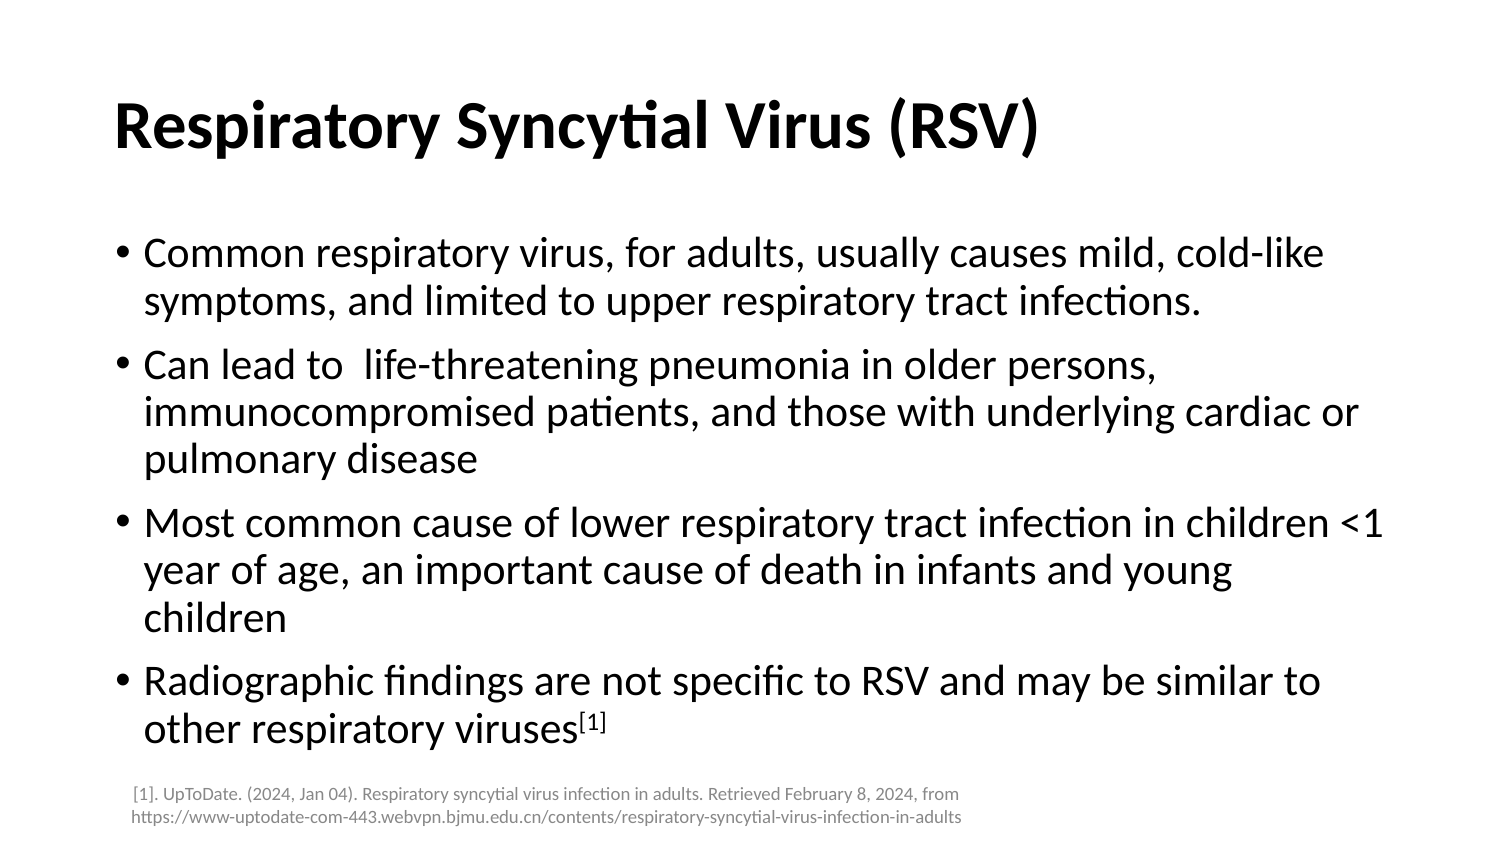

# Respiratory Syncytial Virus (RSV)
Common respiratory virus, for adults, usually causes mild, cold-like symptoms, and limited to upper respiratory tract infections.
Can lead to  life-threatening pneumonia in older persons,  immunocompromised patients, and those with underlying cardiac or pulmonary disease
Most common cause of lower respiratory tract infection in children <1 year of age, an important cause of death in infants and young children
Radiographic findings are not specific to RSV and may be similar to other respiratory viruses[1]
[1]. UpToDate. (2024, Jan 04). Respiratory syncytial virus infection in adults. Retrieved February 8, 2024, from https://www-uptodate-com-443.webvpn.bjmu.edu.cn/contents/respiratory-syncytial-virus-infection-in-adults